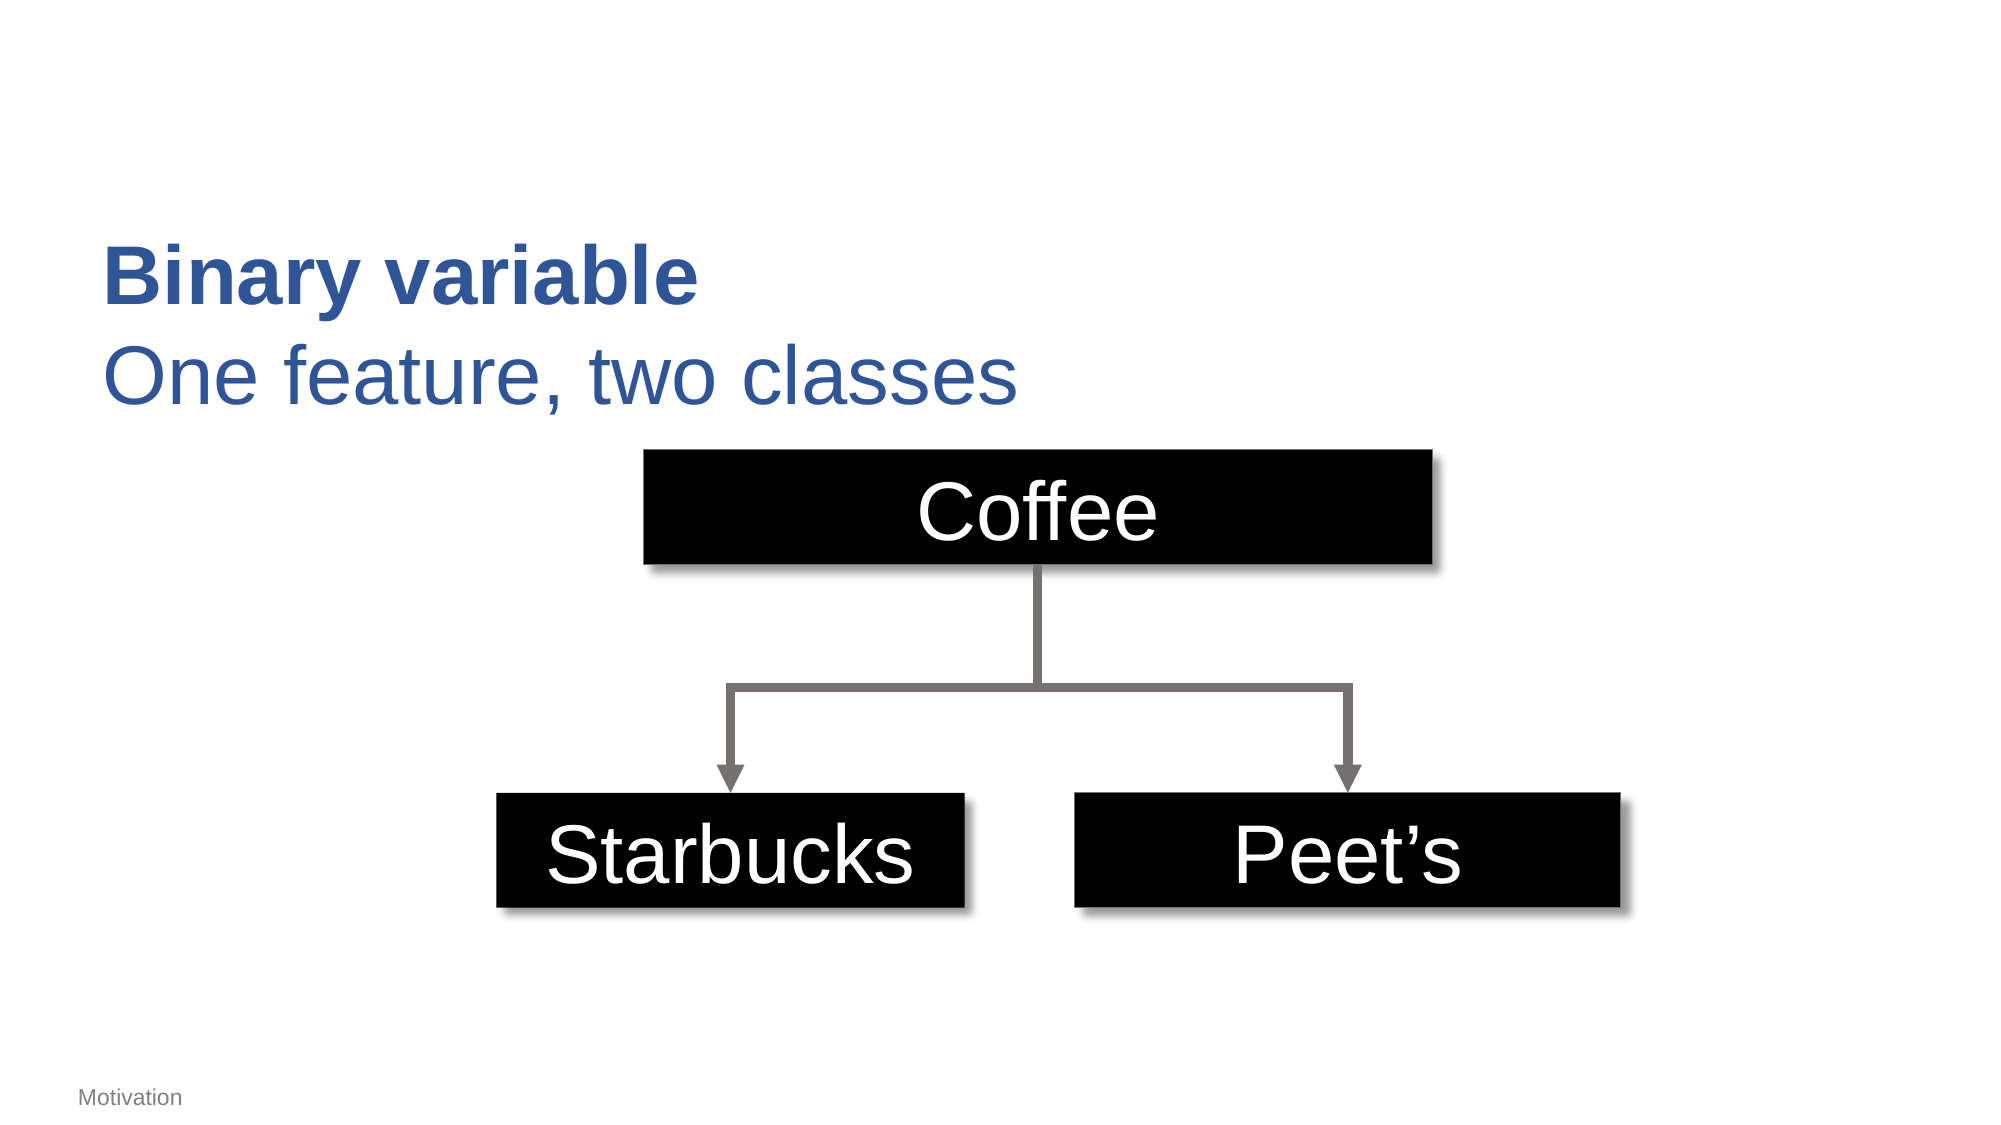

Binary variable
One feature, two classes
Coffee
Starbucks
Peet’s
Motivation